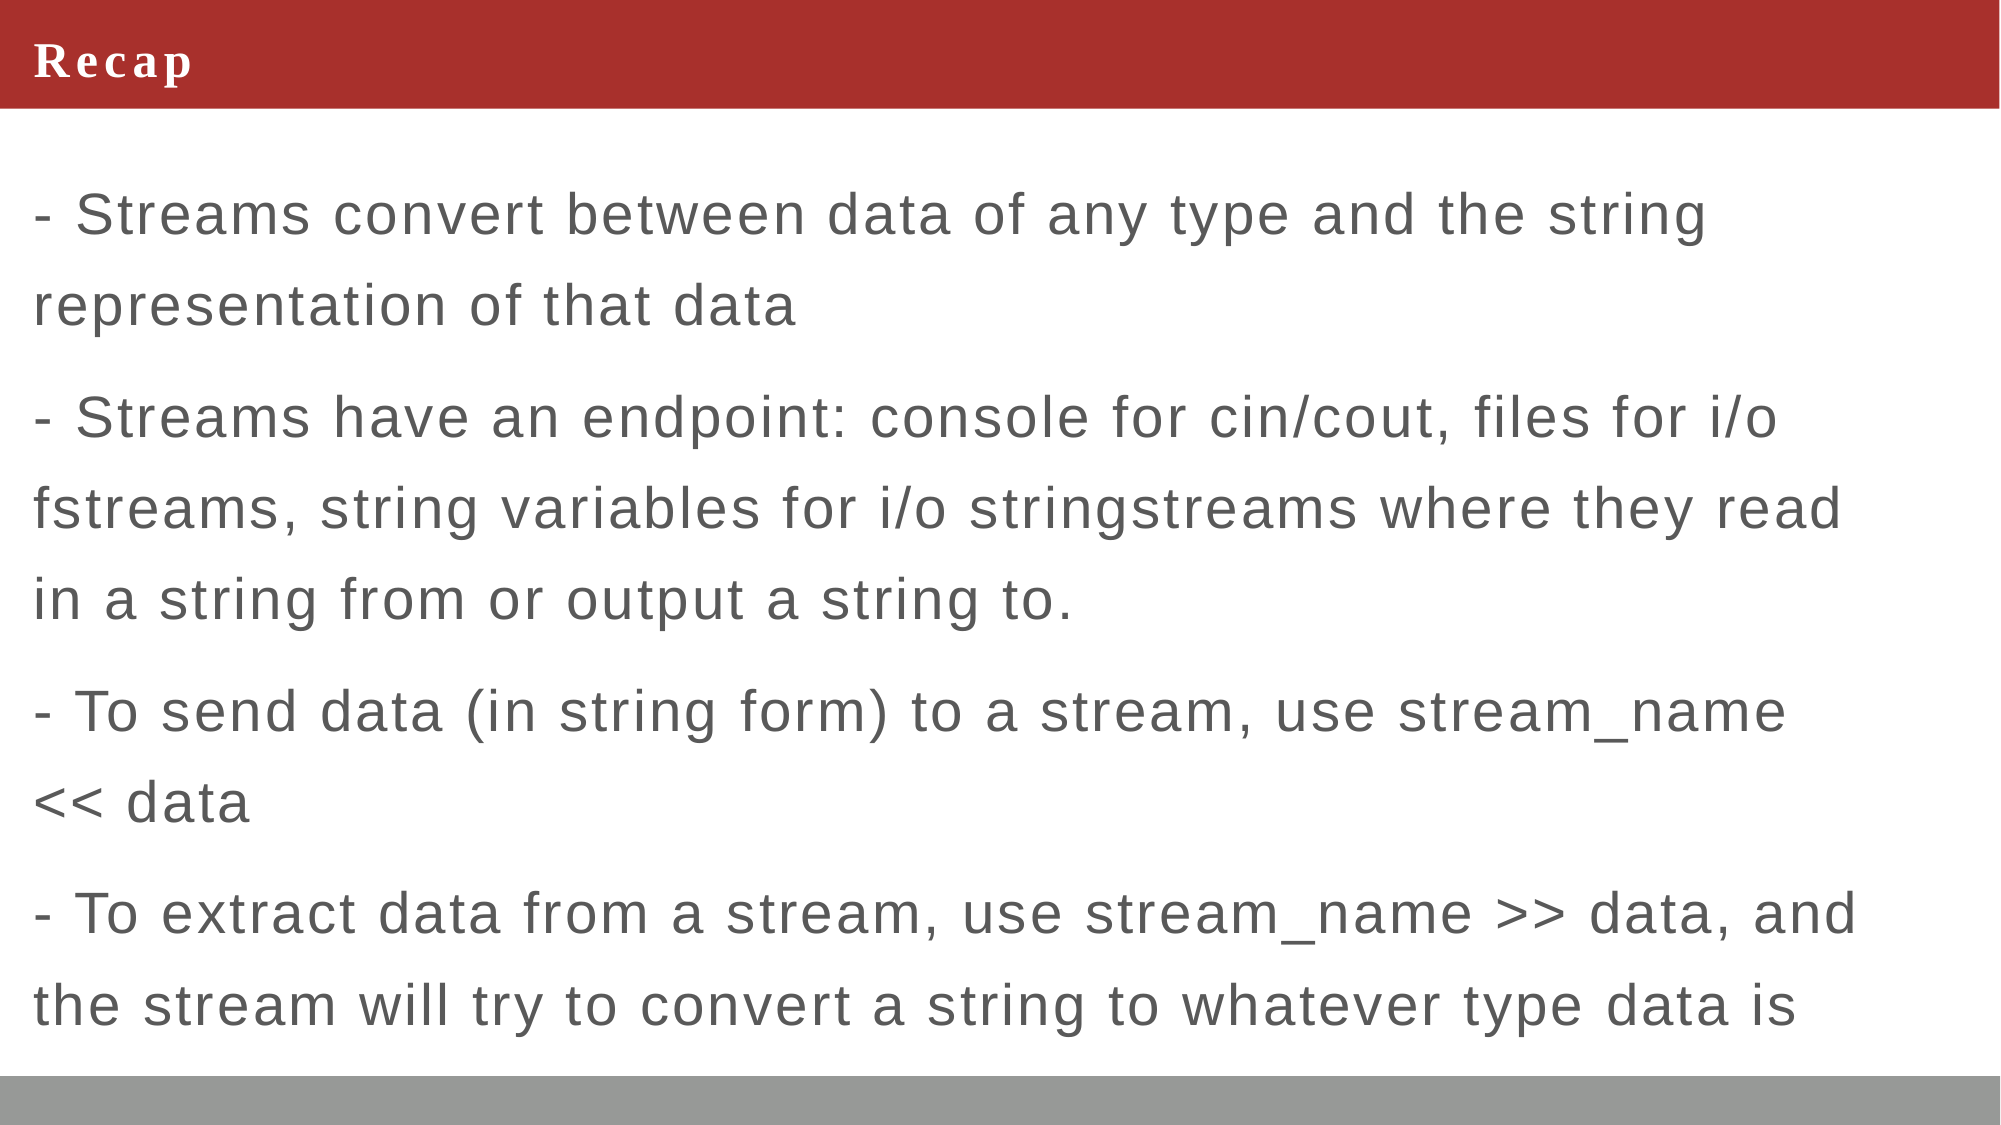

# Recap
- Streams convert between data of any type and the string representation of that data
- Streams have an endpoint: console for cin/cout, files for i/o fstreams, string variables for i/o stringstreams where they read in a string from or output a string to.
- To send data (in string form) to a stream, use stream_name << data
- To extract data from a stream, use stream_name >> data, and the stream will try to convert a string to whatever type data is
53